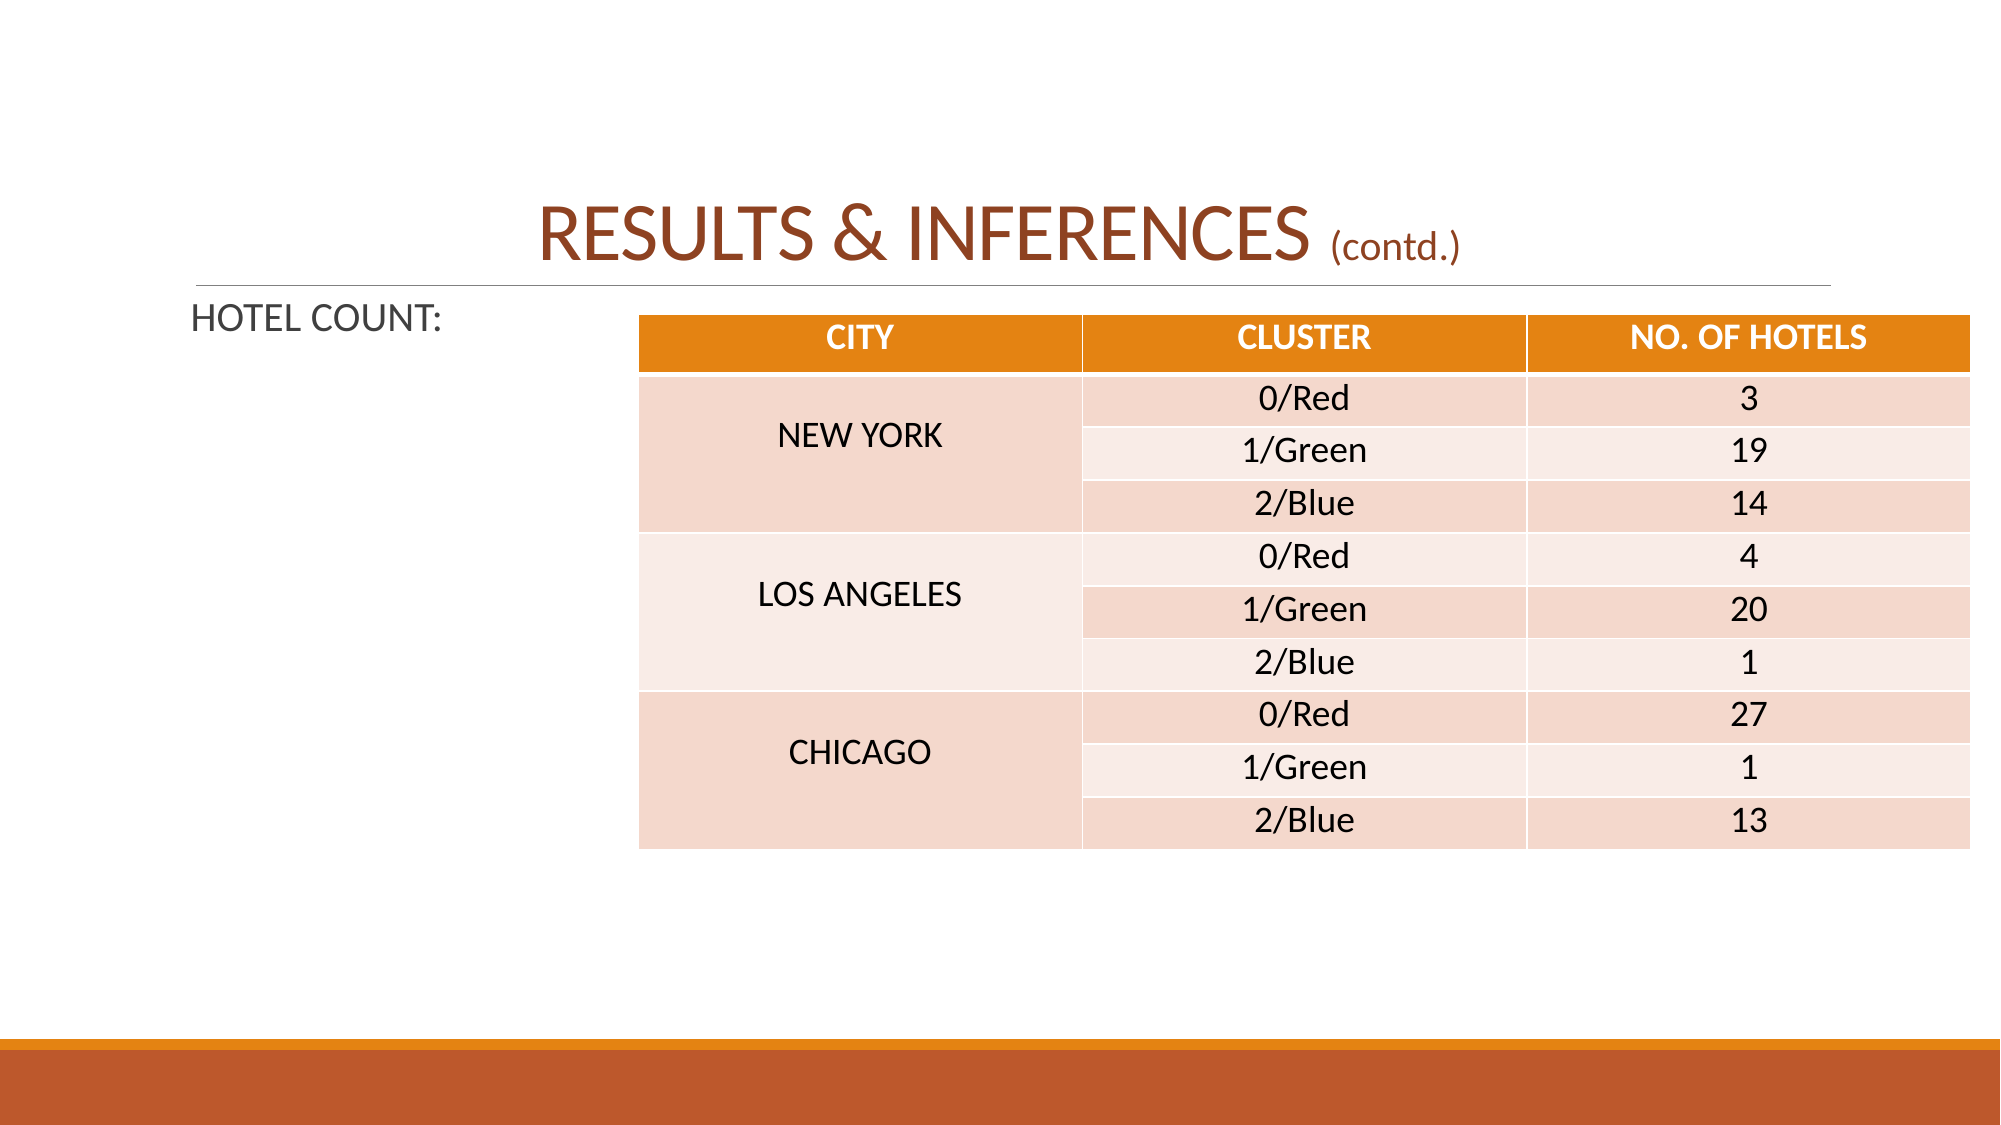

RESULTS & INFERENCES (contd.)
HOTEL COUNT:

| CITY | CLUSTER | NO. OF HOTELS |
| --- | --- | --- |
| NEW YORK | 0/Red | 3 |
|  | 1/Green | 19 |
|  | 2/Blue | 14 |
| LOS ANGELES | 0/Red | 4 |
|  | 1/Green | 20 |
|  | 2/Blue | 1 |
| CHICAGO | 0/Red | 27 |
|  | 1/Green | 1 |
|  | 2/Blue | 13 |